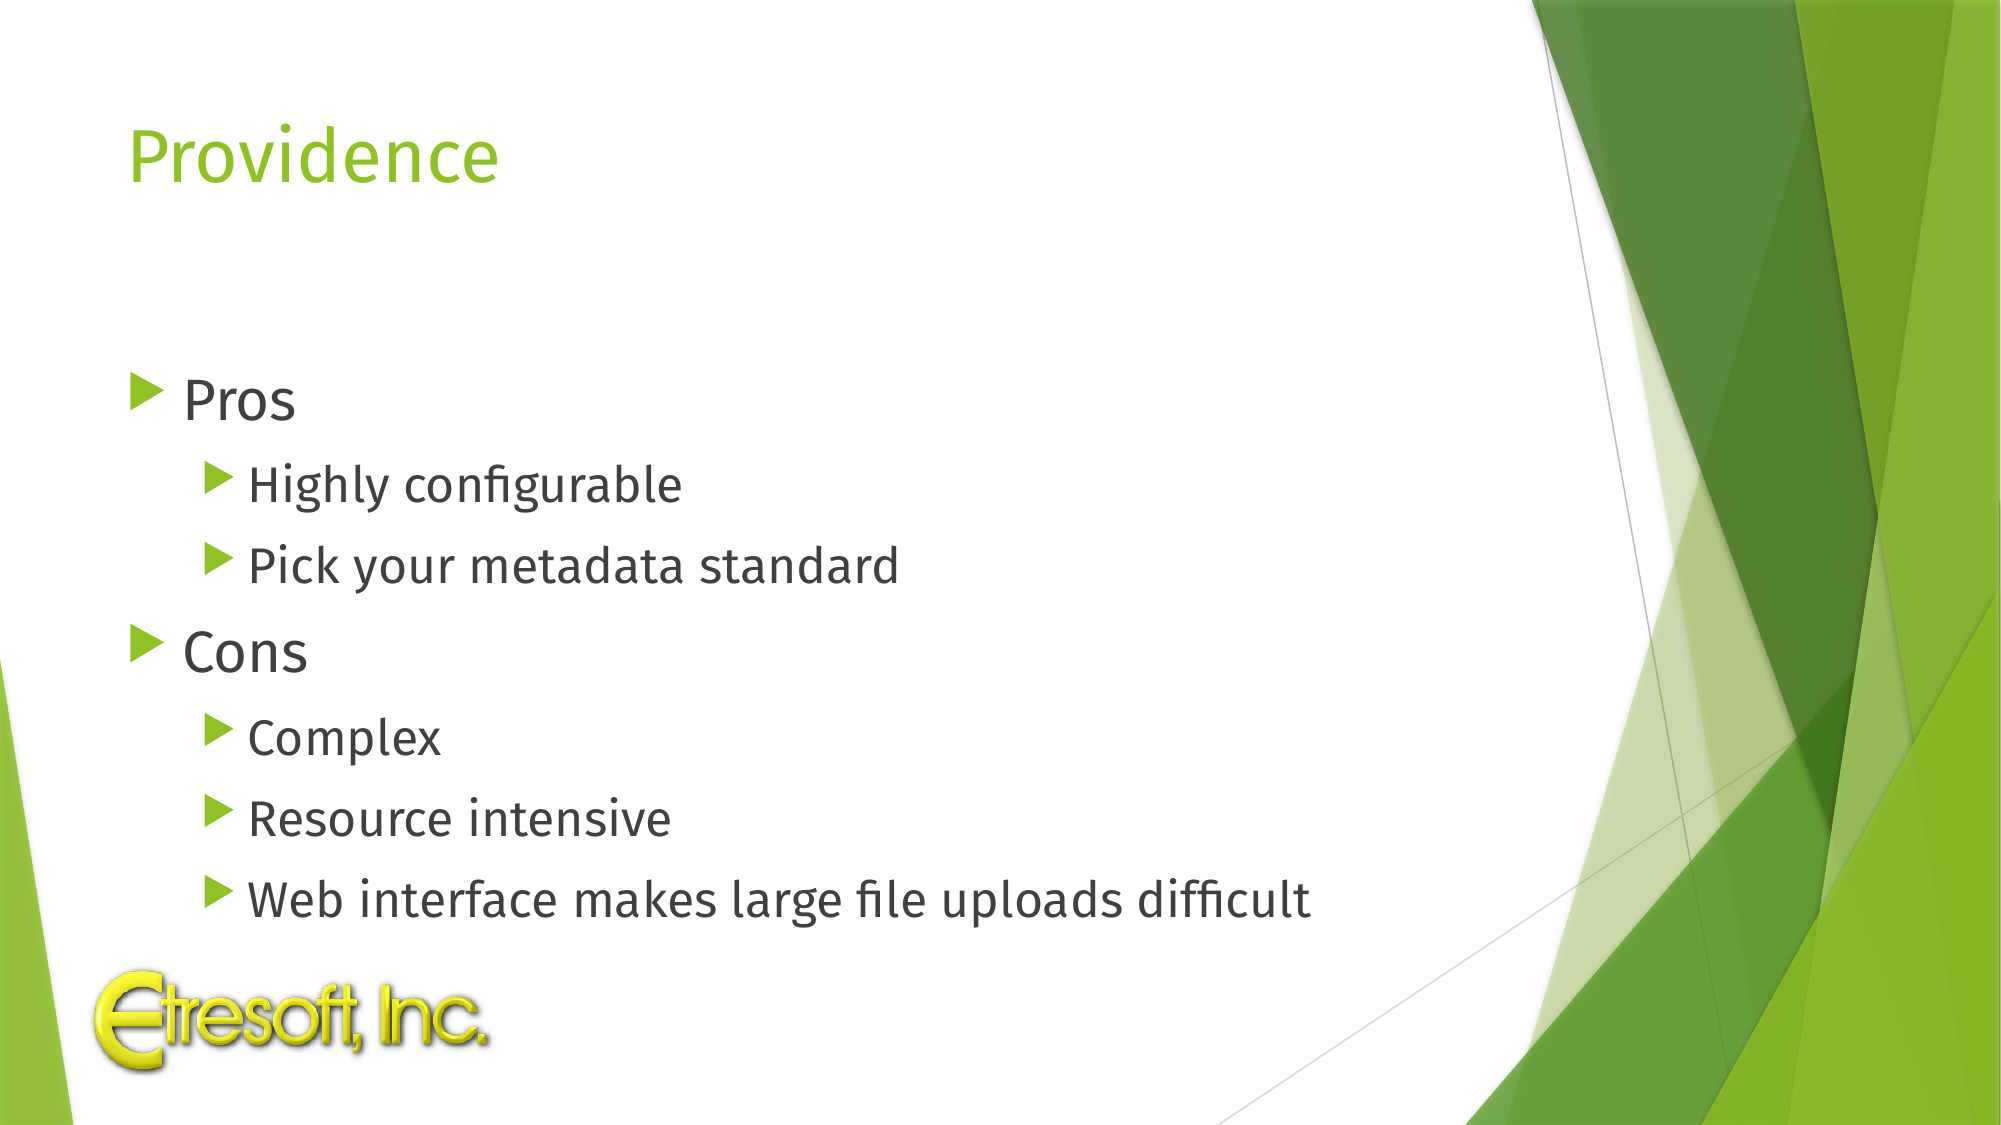

# Providence
Pros
Highly configurable
Pick your metadata standard
Cons
Complex
Resource intensive
Web interface makes large file uploads difficult